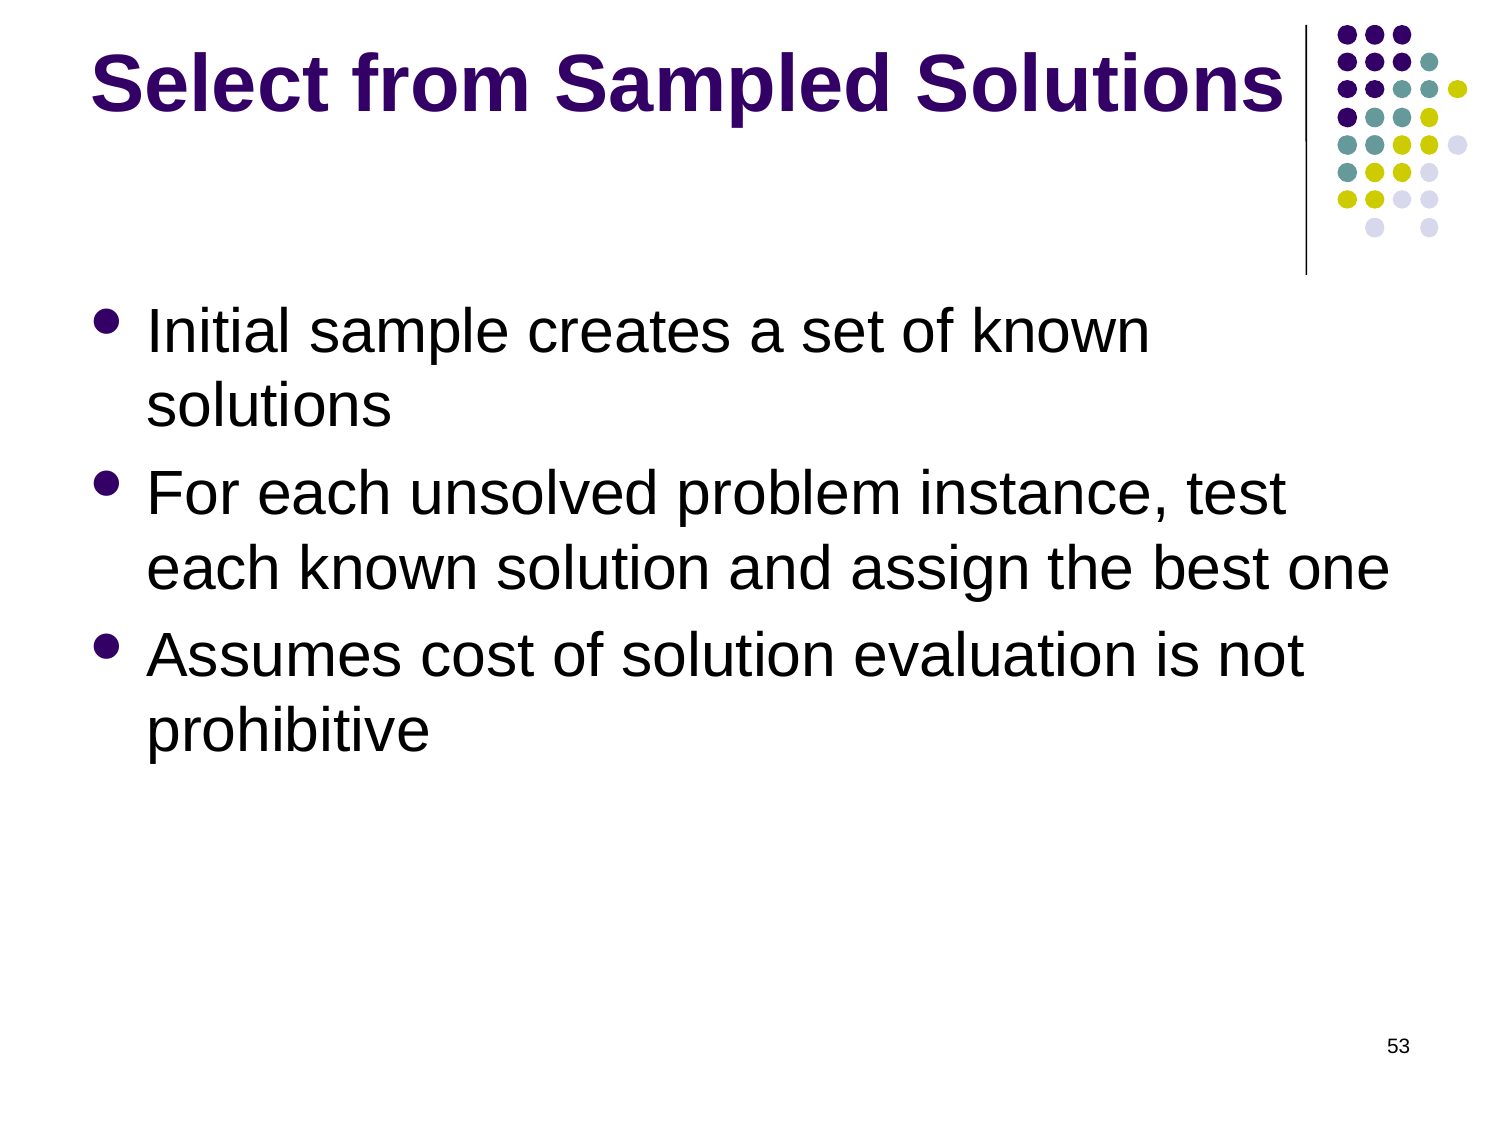

# Select from Sampled Solutions
Initial sample creates a set of known solutions
For each unsolved problem instance, test each known solution and assign the best one
Assumes cost of solution evaluation is not prohibitive
53